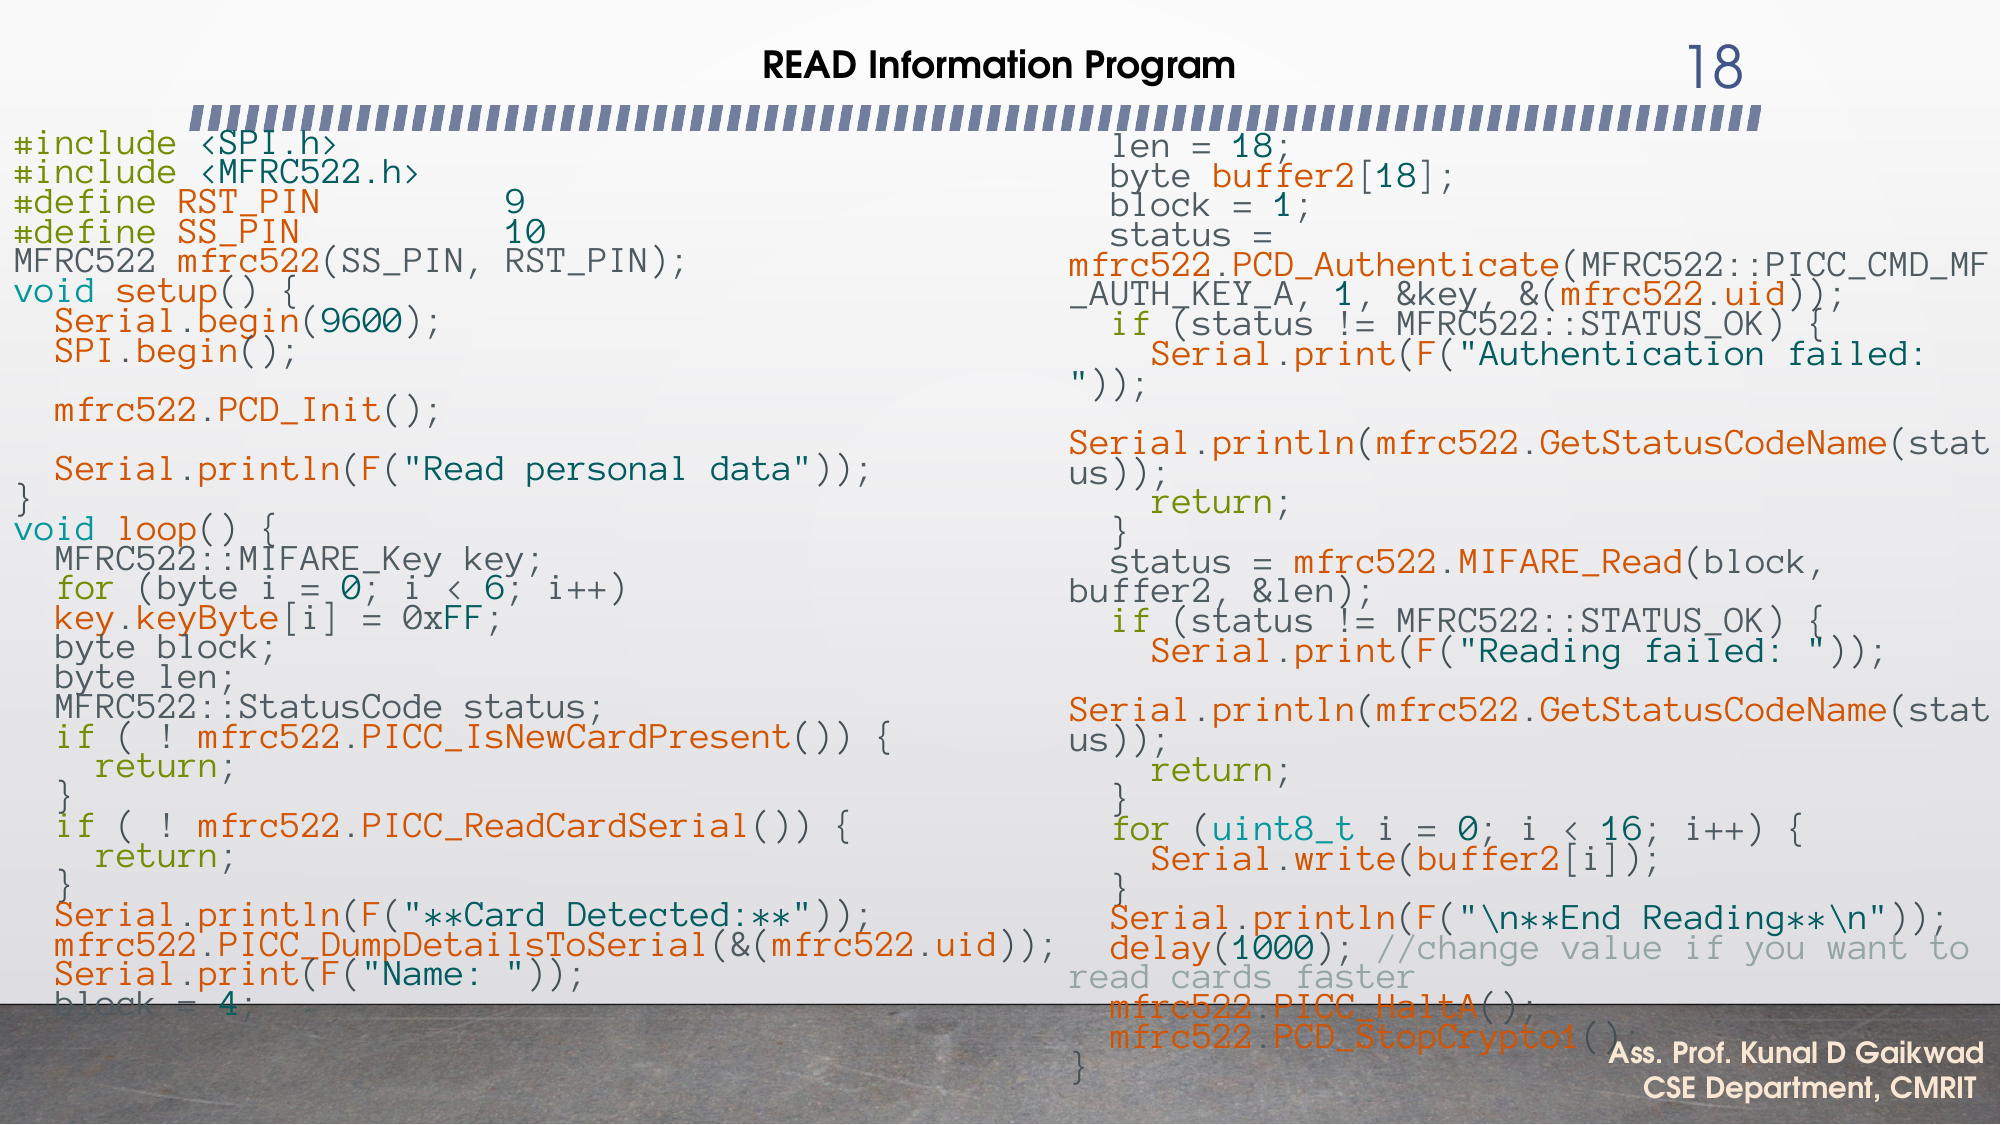

READ Information Program
18
#include <SPI.h>
#include <MFRC522.h>
#define RST_PIN         9
#define SS_PIN          10
MFRC522 mfrc522(SS_PIN, RST_PIN);
void setup() {
  Serial.begin(9600);
  SPI.begin();
  mfrc522.PCD_Init();
  Serial.println(F("Read personal data"));
}
void loop() {
  MFRC522::MIFARE_Key key;
  for (byte i = 0; i < 6; i++)
  key.keyByte[i] = 0xFF;
  byte block;
  byte len;
  MFRC522::StatusCode status;
  if ( ! mfrc522.PICC_IsNewCardPresent()) {
    return;
  }
  if ( ! mfrc522.PICC_ReadCardSerial()) {
    return;
  }
  Serial.println(F("**Card Detected:**"));
  mfrc522.PICC_DumpDetailsToSerial(&(mfrc522.uid));
  Serial.print(F("Name: "));
  block = 4;

  len = 18;
  byte buffer2[18];
  block = 1;
  status = mfrc522.PCD_Authenticate(MFRC522::PICC_CMD_MF_AUTH_KEY_A, 1, &key, &(mfrc522.uid));
  if (status != MFRC522::STATUS_OK) {
    Serial.print(F("Authentication failed: "));
    Serial.println(mfrc522.GetStatusCodeName(status));
    return;
  }
  status = mfrc522.MIFARE_Read(block, buffer2, &len);
  if (status != MFRC522::STATUS_OK) {
    Serial.print(F("Reading failed: "));
    Serial.println(mfrc522.GetStatusCodeName(status));
    return;
  }
  for (uint8_t i = 0; i < 16; i++) {
    Serial.write(buffer2[i]);
  }
  Serial.println(F("\n**End Reading**\n"));
  delay(1000); //change value if you want to read cards faster
  mfrc522.PICC_HaltA();
  mfrc522.PCD_StopCrypto1();
}
Ass. Prof. Kunal D Gaikwad
CSE Department, CMRIT